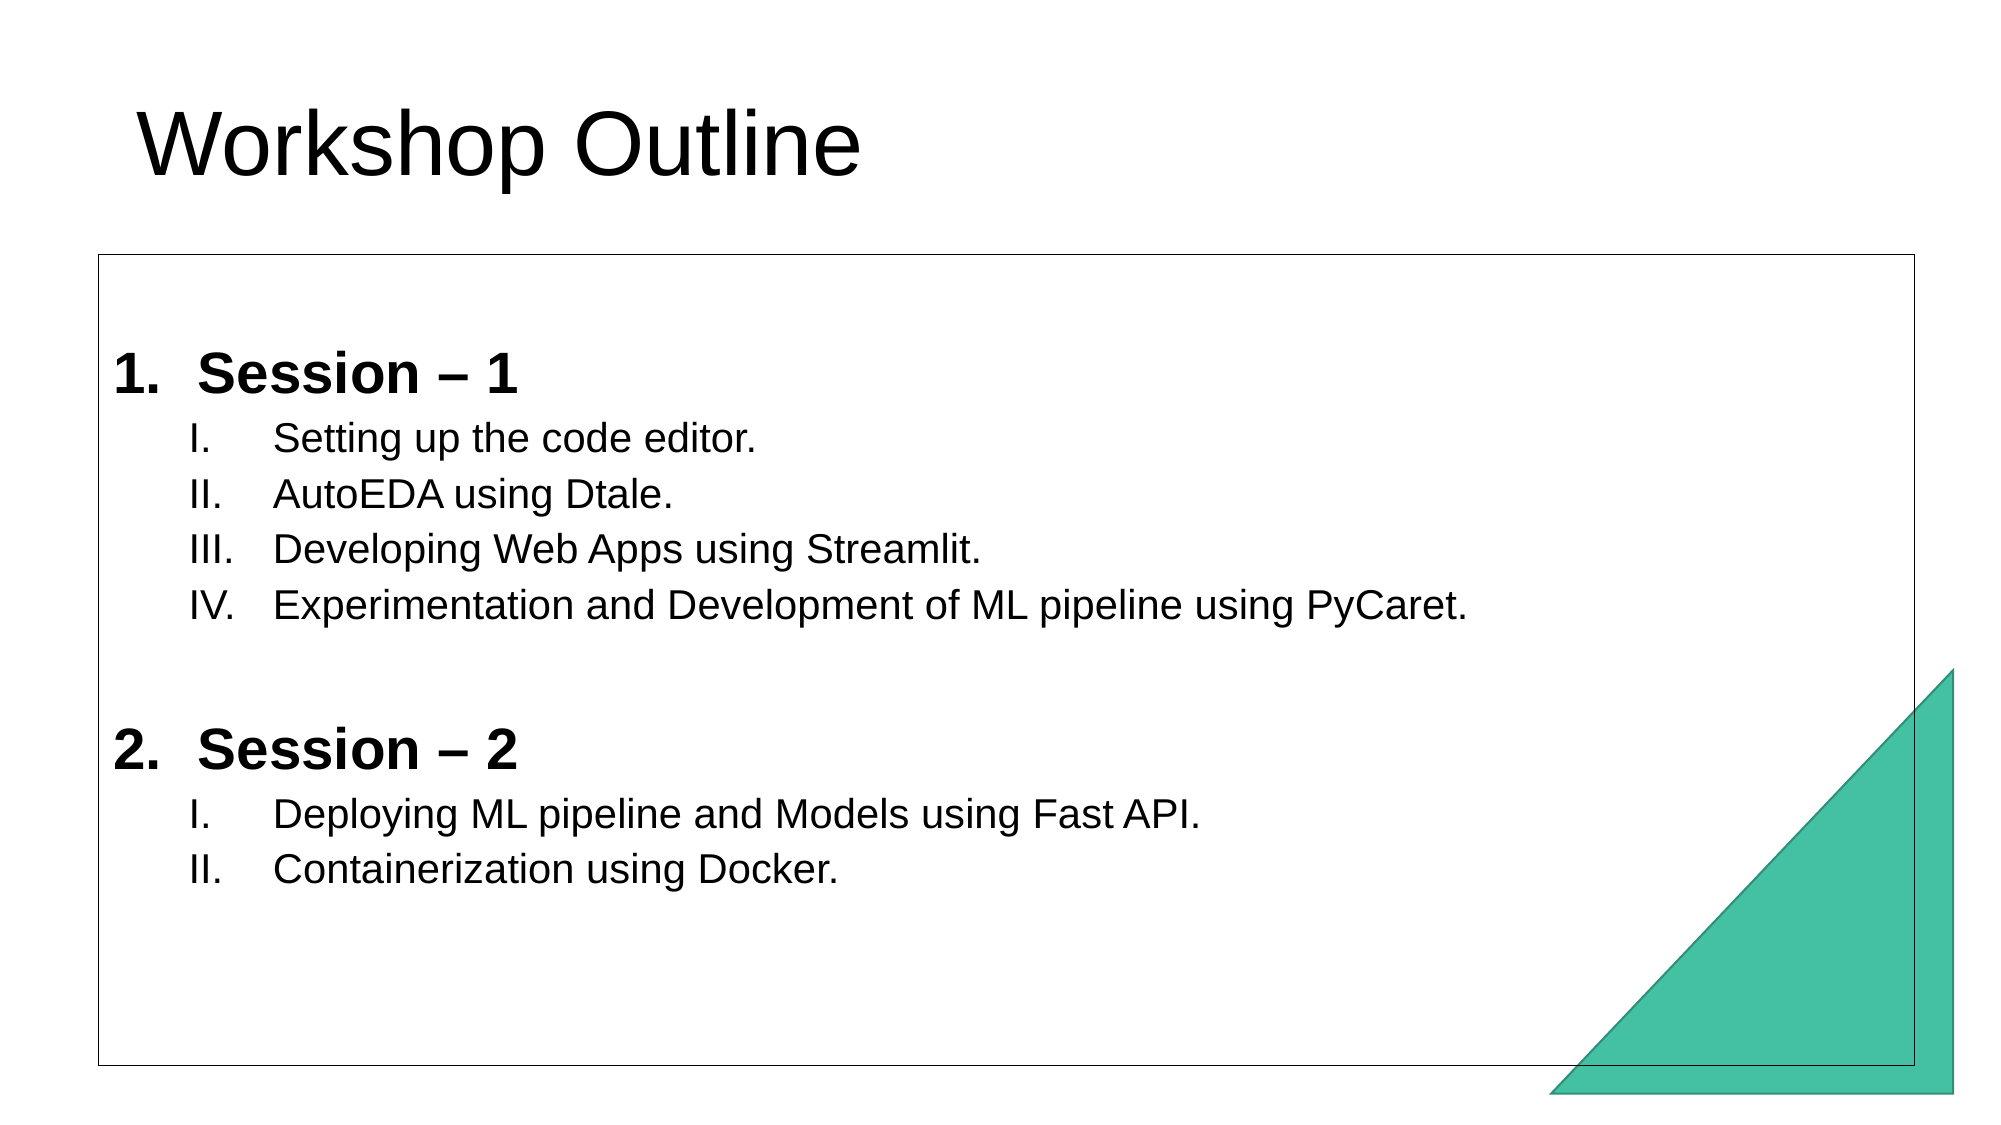

# Workshop Outline
Session – 1
Setting up the code editor.
AutoEDA using Dtale.
Developing Web Apps using Streamlit.
Experimentation and Development of ML pipeline using PyCaret.

Session – 2
Deploying ML pipeline and Models using Fast API.
Containerization using Docker.